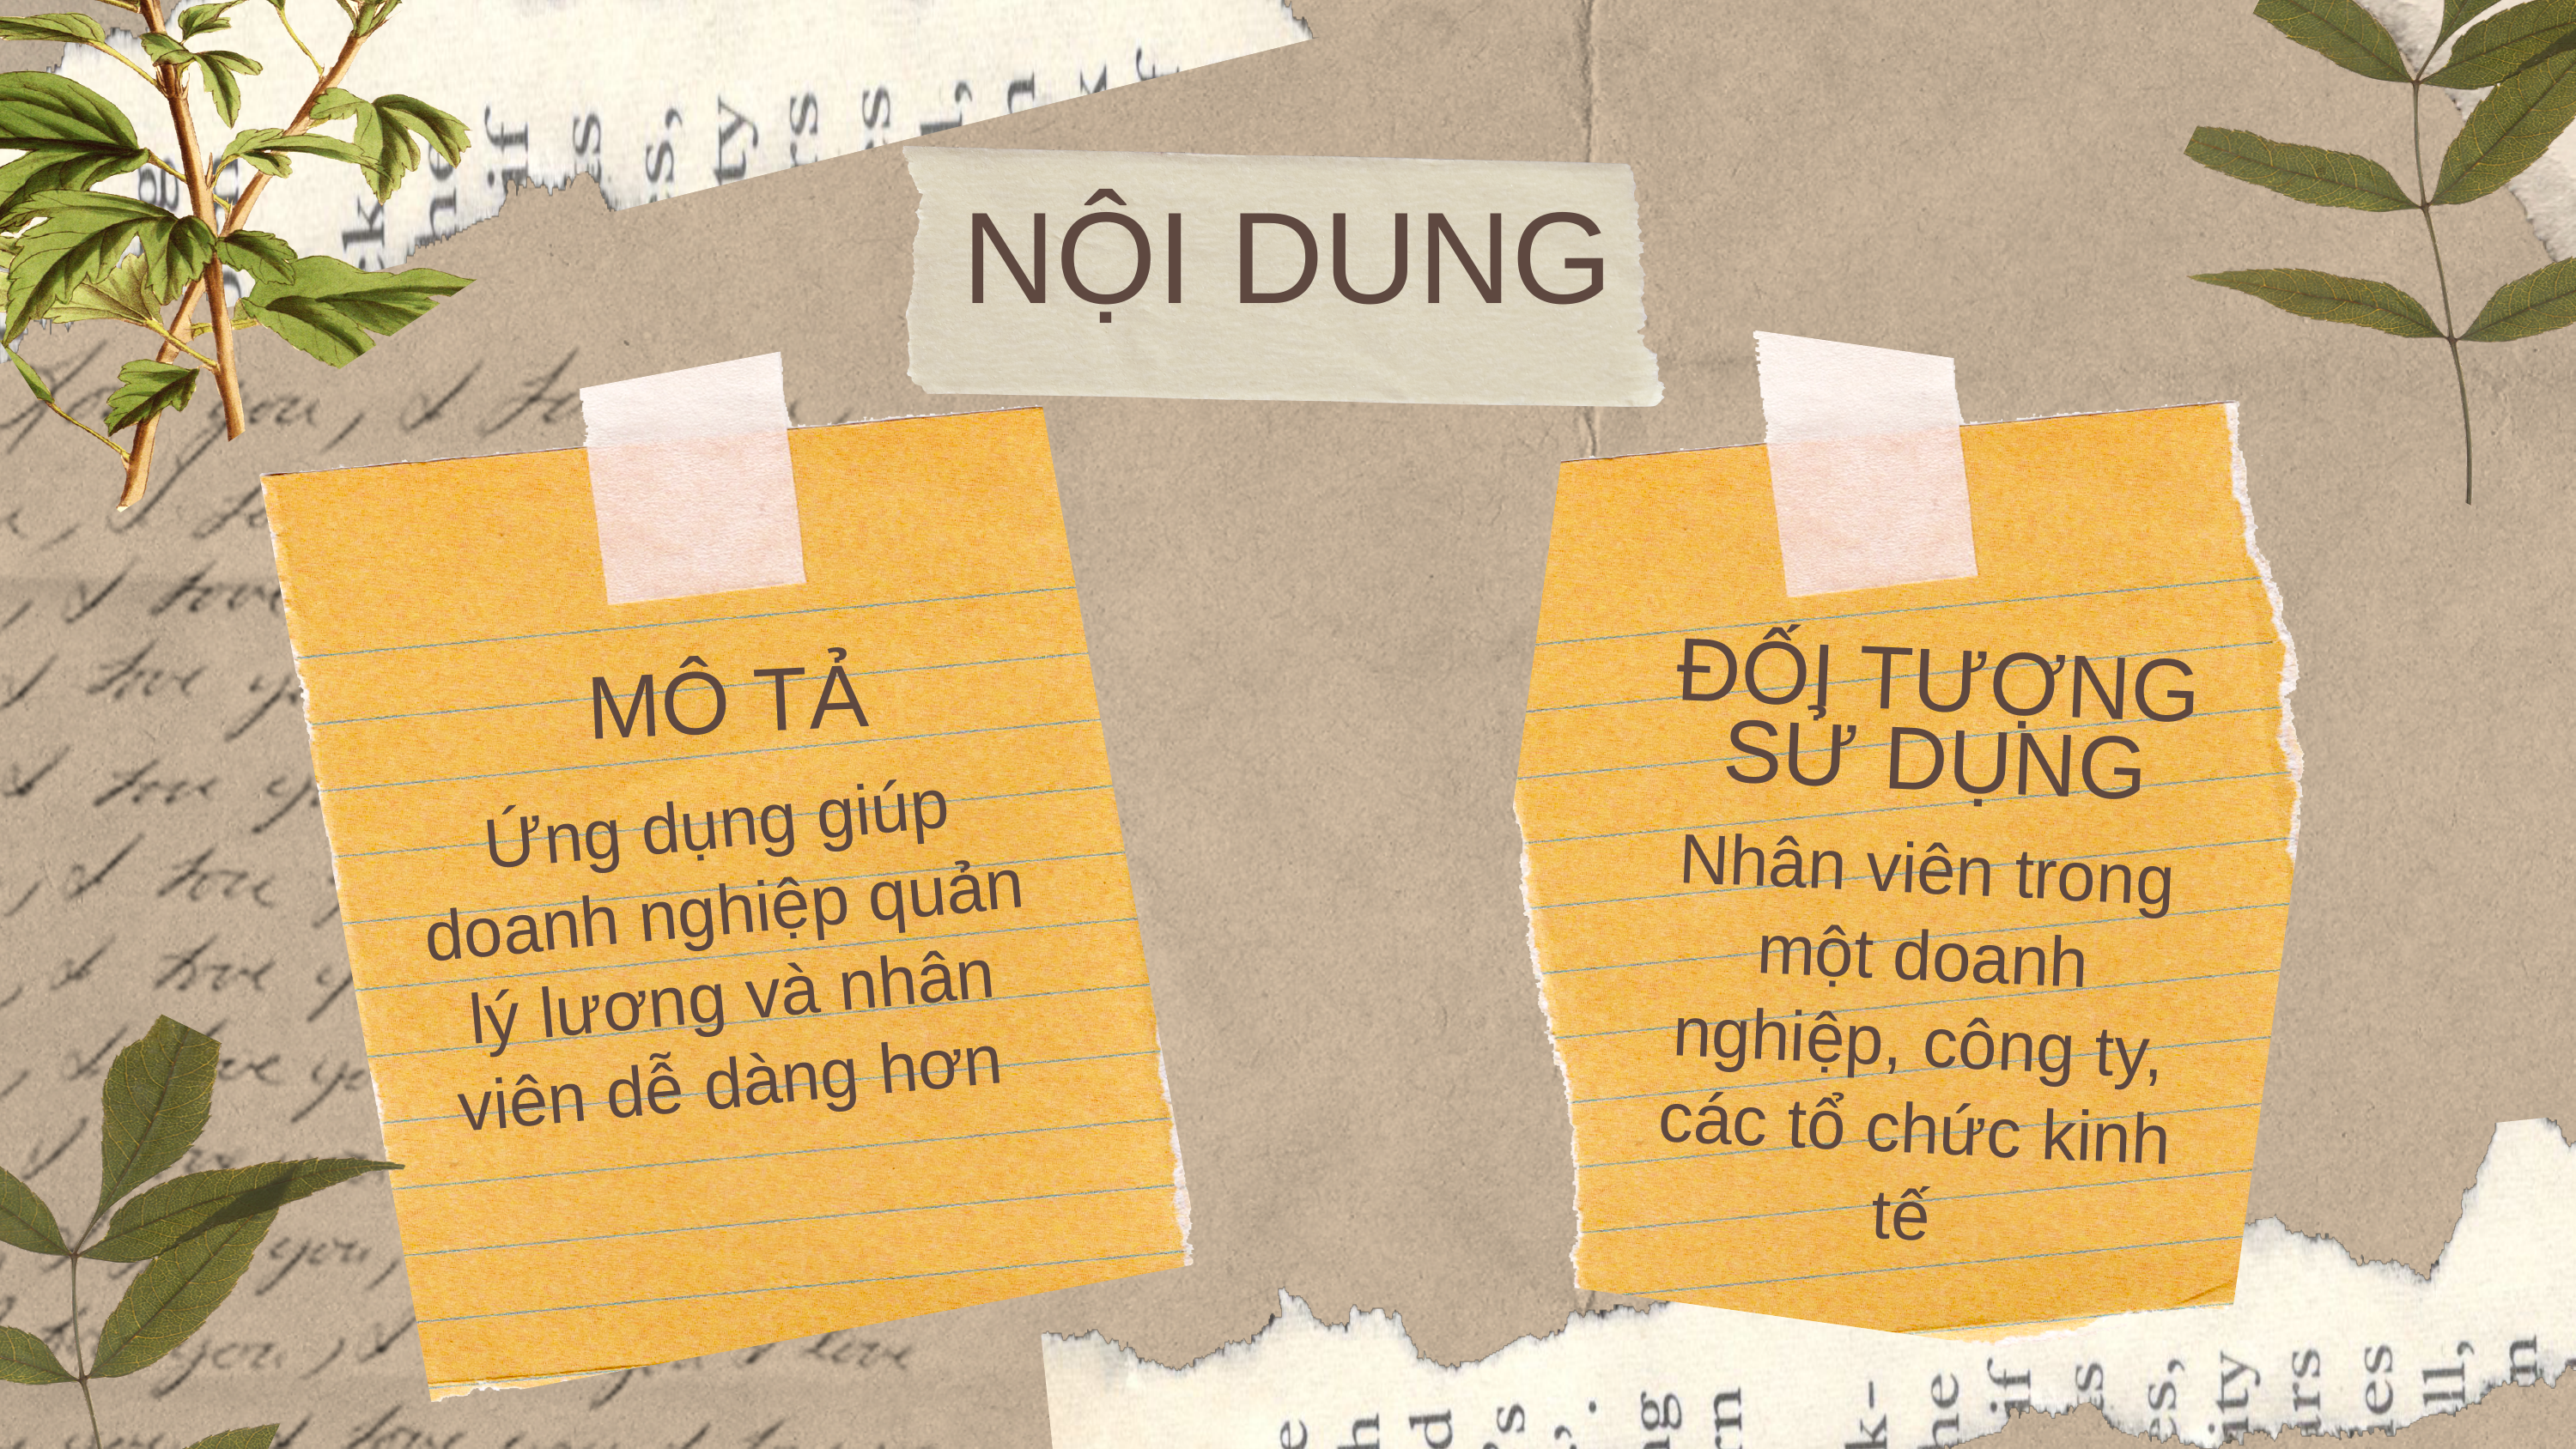

NỘI DUNG

ĐỐI TƯỢNG SỬ DỤNG
MÔ TẢ
Ứng dụng giúp doanh nghiệp quản lý lương và nhân viên dễ dàng hơn
Nhân viên trong một doanh nghiệp, công ty, các tổ chức kinh tế